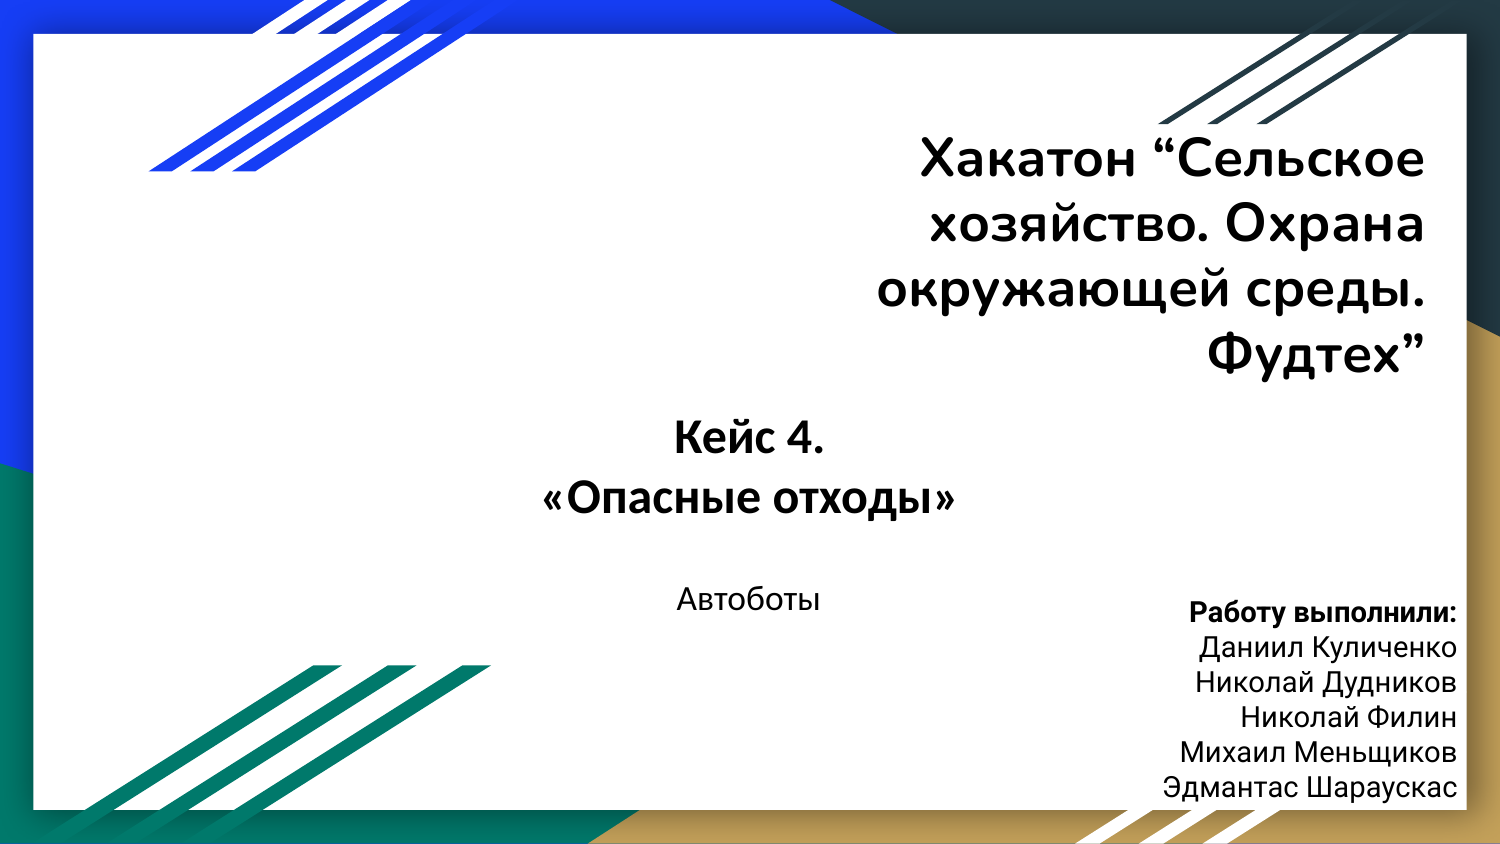

# Хакатон “Сельское хозяйство. Охрана окружающей среды. Фудтех”
Кейс 4.
«Опасные отходы»
Автоботы
Работу выполнили:
Даниил Куличенко
Николай Дудников
Николай Филин
Михаил Меньщиков
Эдмантас Шараускас